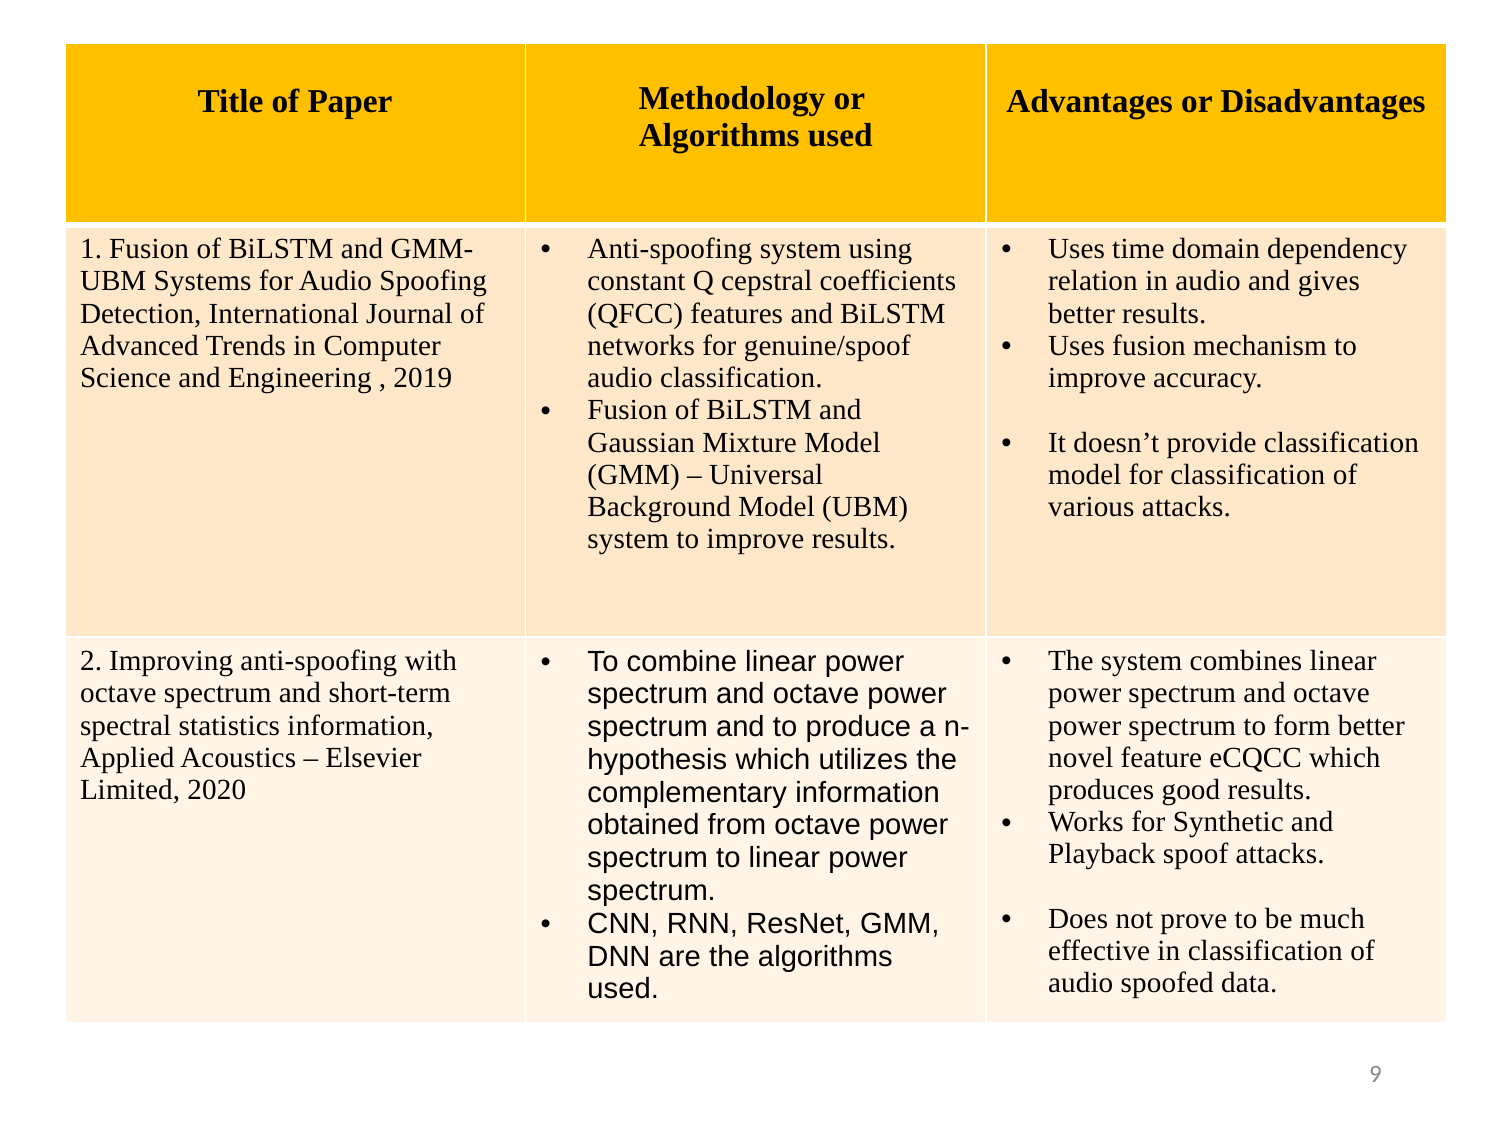

| Title of Paper | Methodology or Algorithms used | Advantages or Disadvantages |
| --- | --- | --- |
| 1. Fusion of BiLSTM and GMM-UBM Systems for Audio Spoofing Detection, International Journal of Advanced Trends in Computer Science and Engineering , 2019 | Anti-spoofing system using constant Q cepstral coefficients (QFCC) features and BiLSTM networks for genuine/spoof audio classification. Fusion of BiLSTM and Gaussian Mixture Model (GMM) – Universal Background Model (UBM) system to improve results. | Uses time domain dependency relation in audio and gives better results. Uses fusion mechanism to improve accuracy. It doesn’t provide classification model for classification of various attacks. |
| 2. Improving anti-spoofing with octave spectrum and short-term spectral statistics information, Applied Acoustics – Elsevier Limited, 2020 | To combine linear power spectrum and octave power spectrum and to produce a n-hypothesis which utilizes the complementary information obtained from octave power spectrum to linear power spectrum. CNN, RNN, ResNet, GMM, DNN are the algorithms used. | The system combines linear power spectrum and octave power spectrum to form better novel feature eCQCC which produces good results. Works for Synthetic and Playback spoof attacks. Does not prove to be much effective in classification of audio spoofed data. |
9